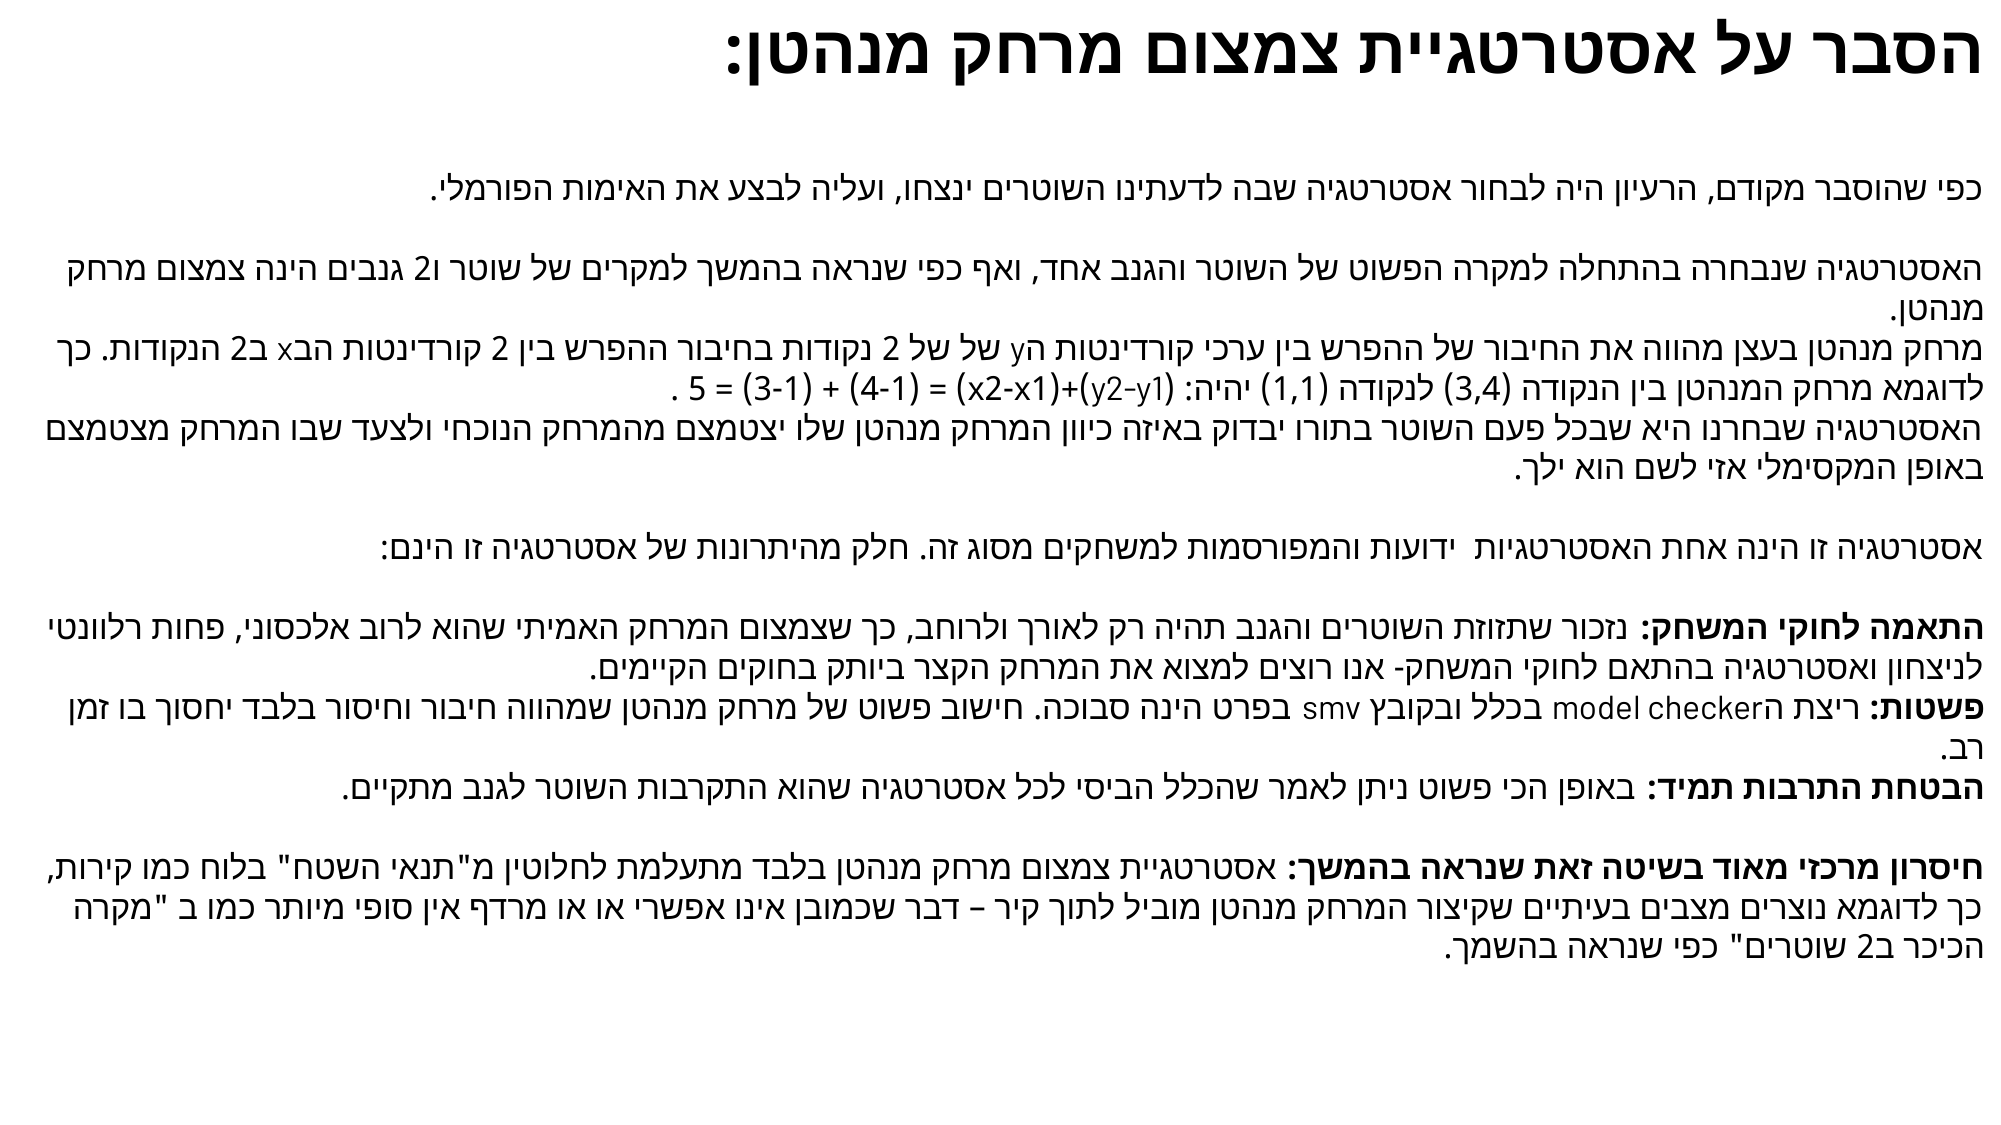

הסבר על אסטרטגיית צמצום מרחק מנהטן:

כפי שהוסבר מקודם, הרעיון היה לבחור אסטרטגיה שבה לדעתינו השוטרים ינצחו, ועליה לבצע את האימות הפורמלי.

האסטרטגיה שנבחרה בהתחלה למקרה הפשוט של השוטר והגנב אחד, ואף כפי שנראה בהמשך למקרים של שוטר ו2 גנבים הינה צמצום מרחק מנהטן.
מרחק מנהטן בעצן מהווה את החיבור של ההפרש בין ערכי קורדינטות הy של של 2 נקודות בחיבור ההפרש בין 2 קורדינטות הבx ב2 הנקודות. כך לדוגמא מרחק המנהטן בין הנקודה (3,4) לנקודה (1,1) יהיה: (y2-y1)+(x2-x1) = (4-1) + (3-1) = 5 .
האסטרטגיה שבחרנו היא שבכל פעם השוטר בתורו יבדוק באיזה כיוון המרחק מנהטן שלו יצטמצם מהמרחק הנוכחי ולצעד שבו המרחק מצטמצם באופן המקסימלי אזי לשם הוא ילך.

אסטרטגיה זו הינה אחת האסטרטגיות  ידועות והמפורסמות למשחקים מסוג זה. חלק מהיתרונות של אסטרטגיה זו הינם:

התאמה לחוקי המשחק: נזכור שתזוזת השוטרים והגנב תהיה רק לאורך ולרוחב, כך שצמצום המרחק האמיתי שהוא לרוב אלכסוני, פחות רלוונטי לניצחון ואסטרטגיה בהתאם לחוקי המשחק- אנו רוצים למצוא את המרחק הקצר ביותק בחוקים הקיימים.
פשטות: ריצת הmodel checker בכלל ובקובץ smv בפרט הינה סבוכה. חישוב פשוט של מרחק מנהטן שמהווה חיבור וחיסור בלבד יחסוך בו זמן רב.
הבטחת התרבות תמיד: באופן הכי פשוט ניתן לאמר שהכלל הביסי לכל אסטרטגיה שהוא התקרבות השוטר לגנב מתקיים.

חיסרון מרכזי מאוד בשיטה זאת שנראה בהמשך: אסטרטגיית צמצום מרחק מנהטן בלבד מתעלמת לחלוטין מ"תנאי השטח" בלוח כמו קירות, כך לדוגמא נוצרים מצבים בעיתיים שקיצור המרחק מנהטן מוביל לתוך קיר – דבר שכמובן אינו אפשרי או או מרדף אין סופי מיותר כמו ב "מקרה הכיכר ב2 שוטרים" כפי שנראה בהשמך.